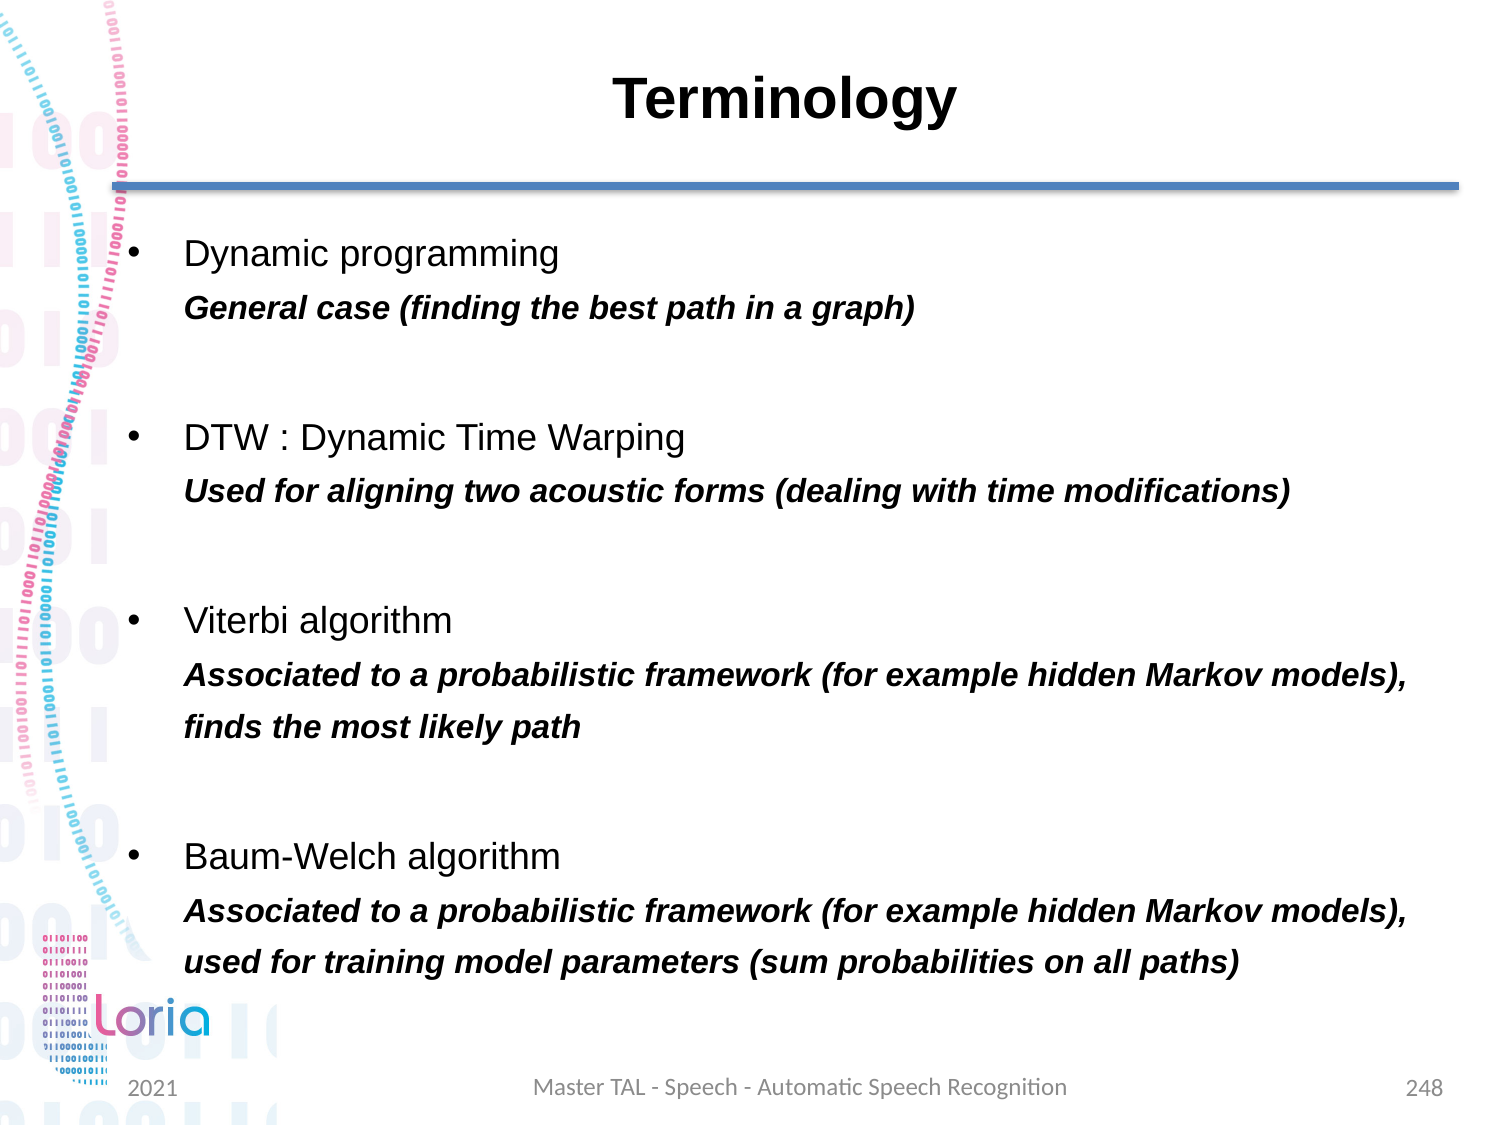

# Terminology
Dynamic programming
General case (finding the best path in a graph)

DTW : Dynamic Time Warping
Used for aligning two acoustic forms (dealing with time modifications)

Viterbi algorithm
Associated to a probabilistic framework (for example hidden Markov models),
finds the most likely path

Baum-Welch algorithm
Associated to a probabilistic framework (for example hidden Markov models),
used for training model parameters (sum probabilities on all paths)

Master TAL - Speech - Automatic Speech Recognition
2021
248